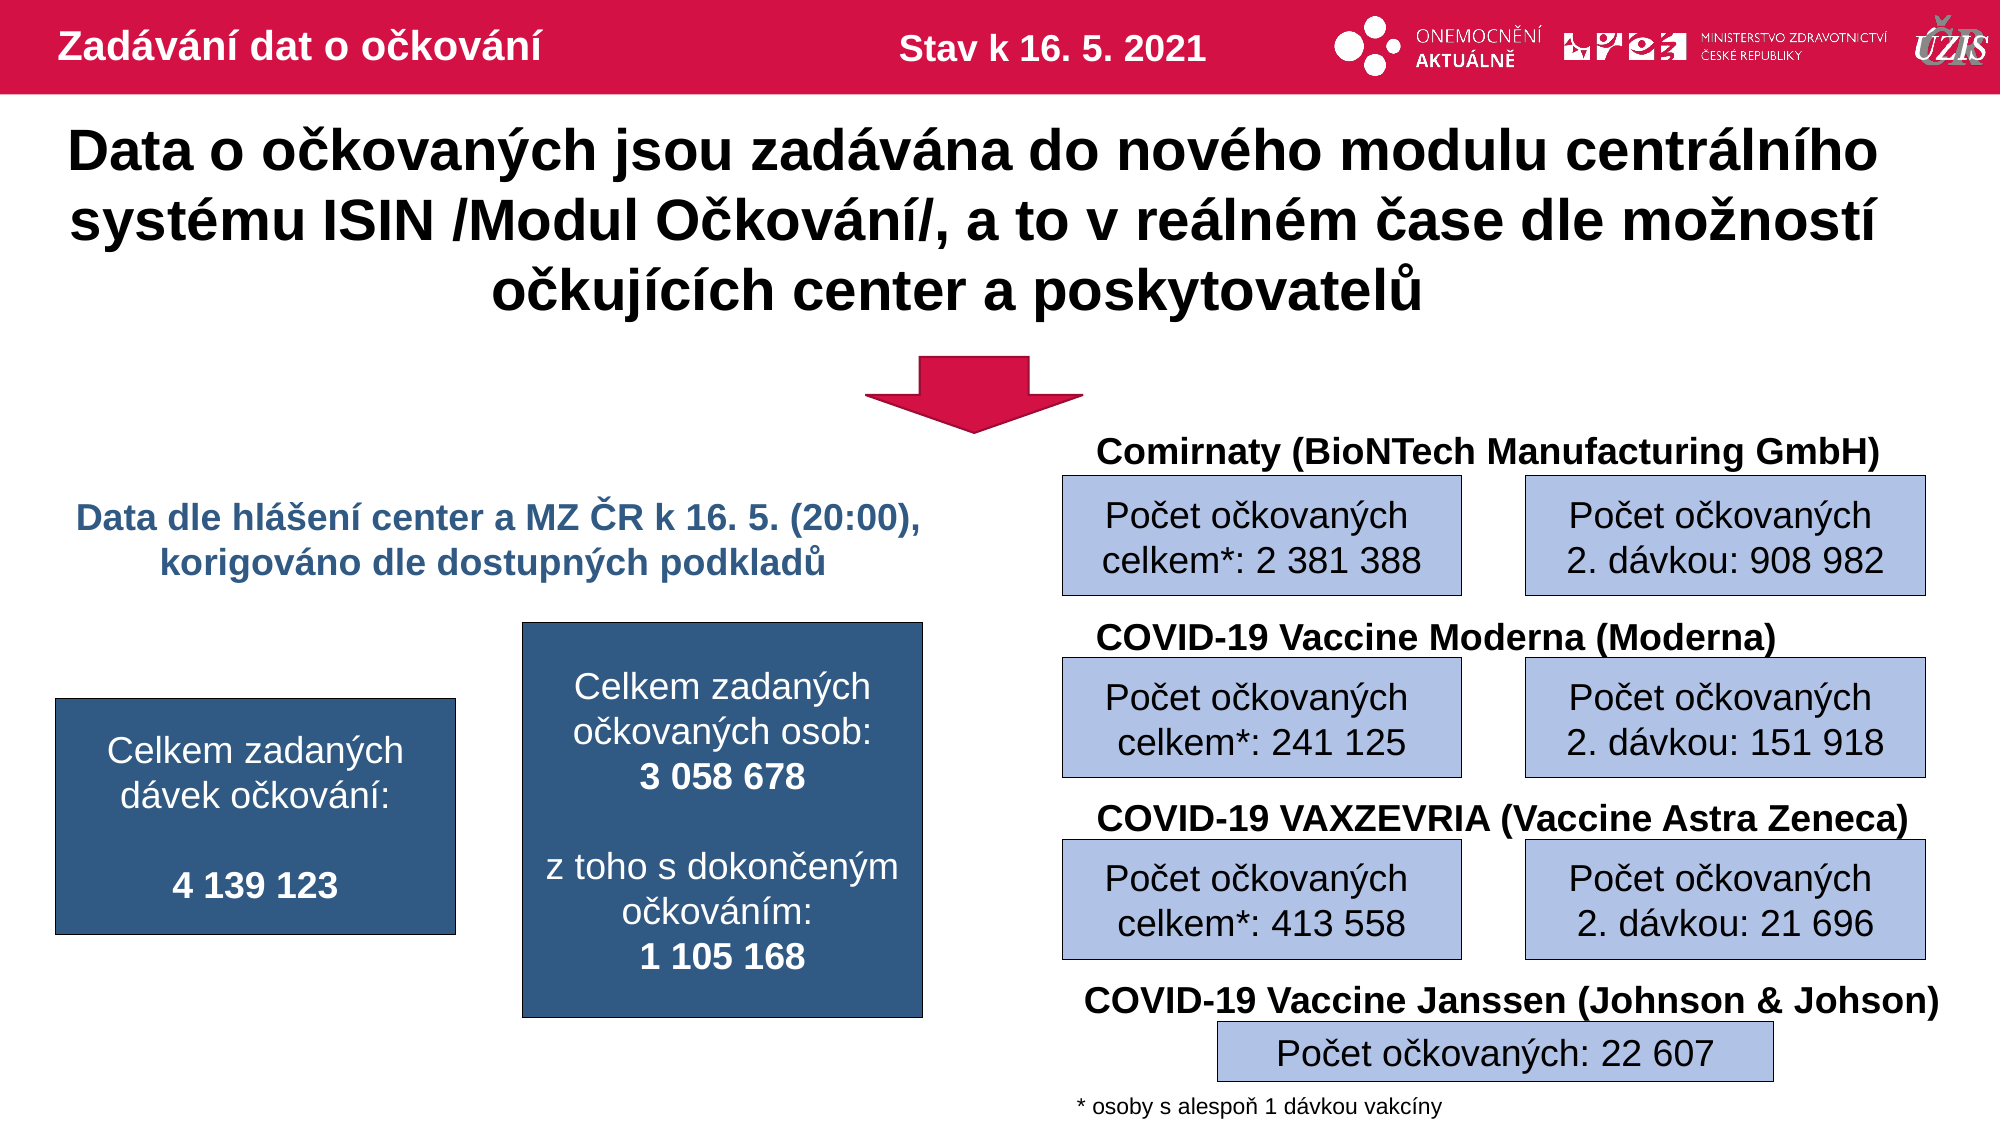

# Zadávání dat o očkování
Stav k 16. 5. 2021
Data o očkovaných jsou zadávána do nového modulu centrálního systému ISIN /Modul Očkování/, a to v reálném čase dle možností očkujících center a poskytovatelů

Comirnaty (BioNTech Manufacturing GmbH)
Počet očkovaných
celkem*: 2 381 388
Počet očkovaných
2. dávkou: 908 982
Data dle hlášení center a MZ ČR k 16. 5. (20:00), korigováno dle dostupných podkladů
COVID-19 Vaccine Moderna (Moderna)
Celkem zadaných očkovaných osob:
3 058 678

z toho s dokončeným očkováním:
1 105 168
Počet očkovaných
celkem*: 241 125
Počet očkovaných
2. dávkou: 151 918
Celkem zadaných dávek očkování:

4 139 123
COVID-19 VAXZEVRIA (Vaccine Astra Zeneca)
Počet očkovaných
celkem*: 413 558
Počet očkovaných
2. dávkou: 21 696
COVID-19 Vaccine Janssen (Johnson & Johson)
Počet očkovaných: 22 607
* osoby s alespoň 1 dávkou vakcíny